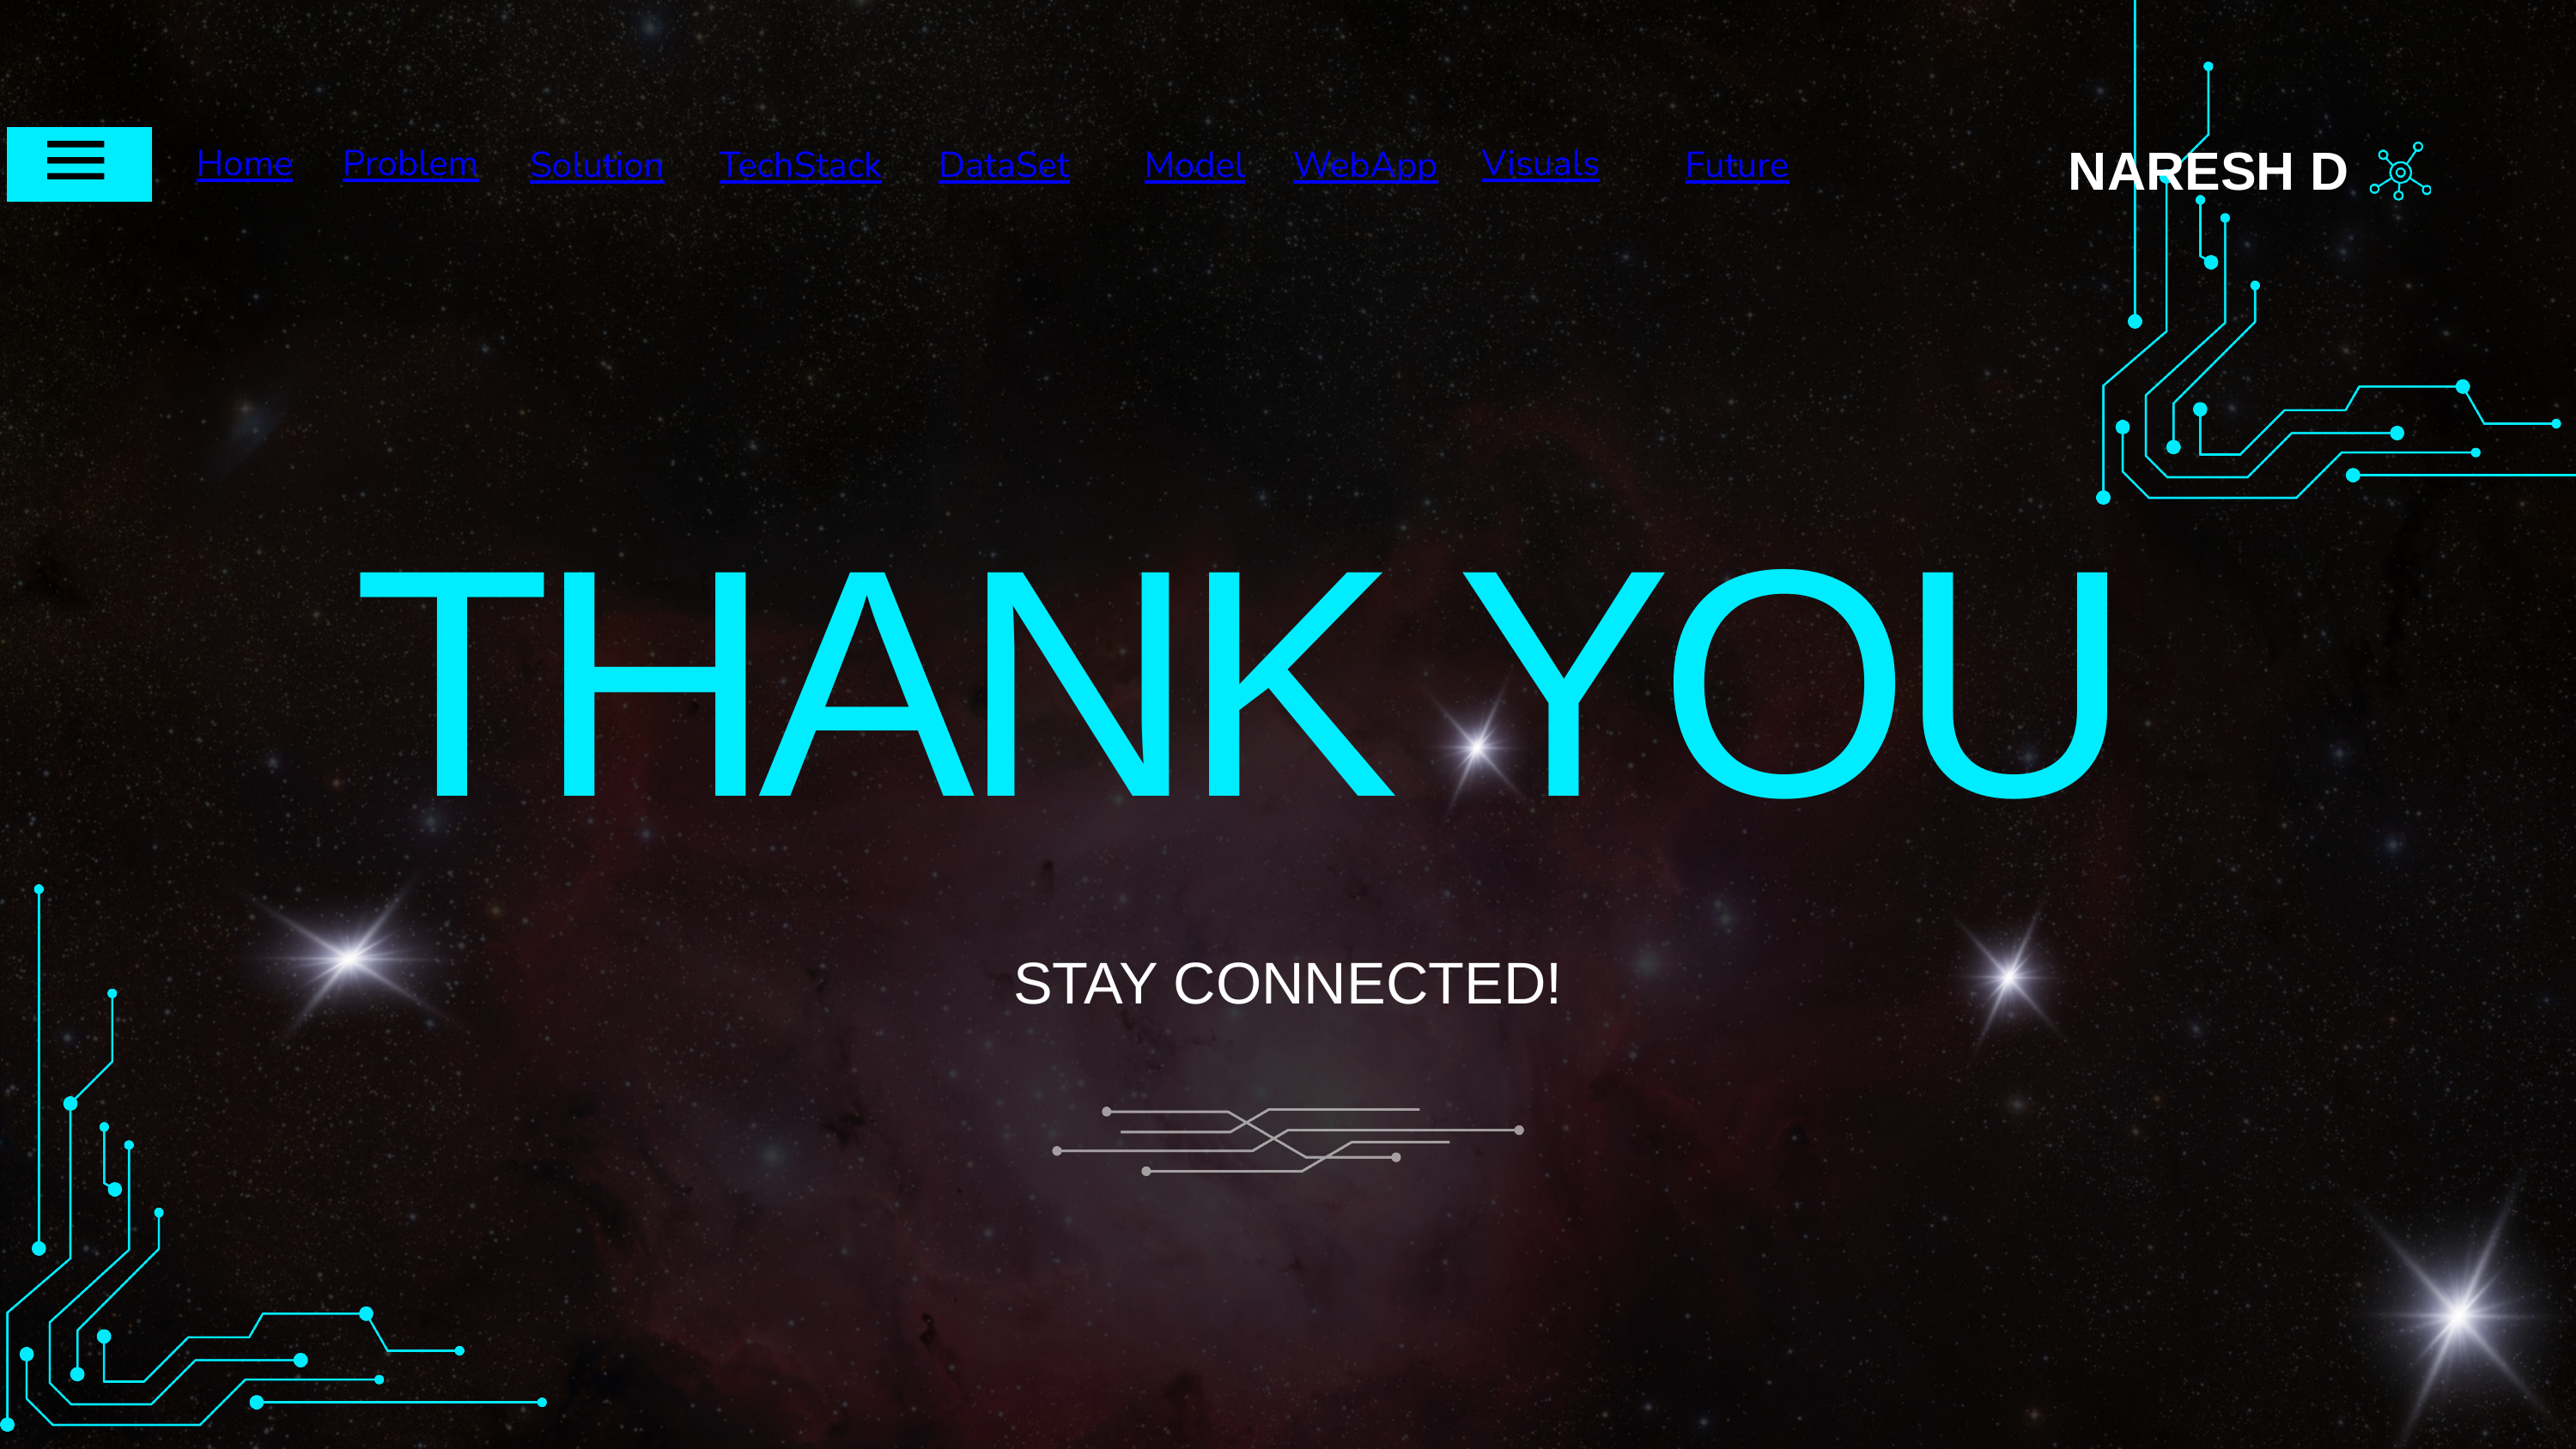

NARESH D
Home
Problem
Visuals
Solution
TechStack
DataSet
Model
WebApp
Future

THANK YOU

STAY CONNECTED!